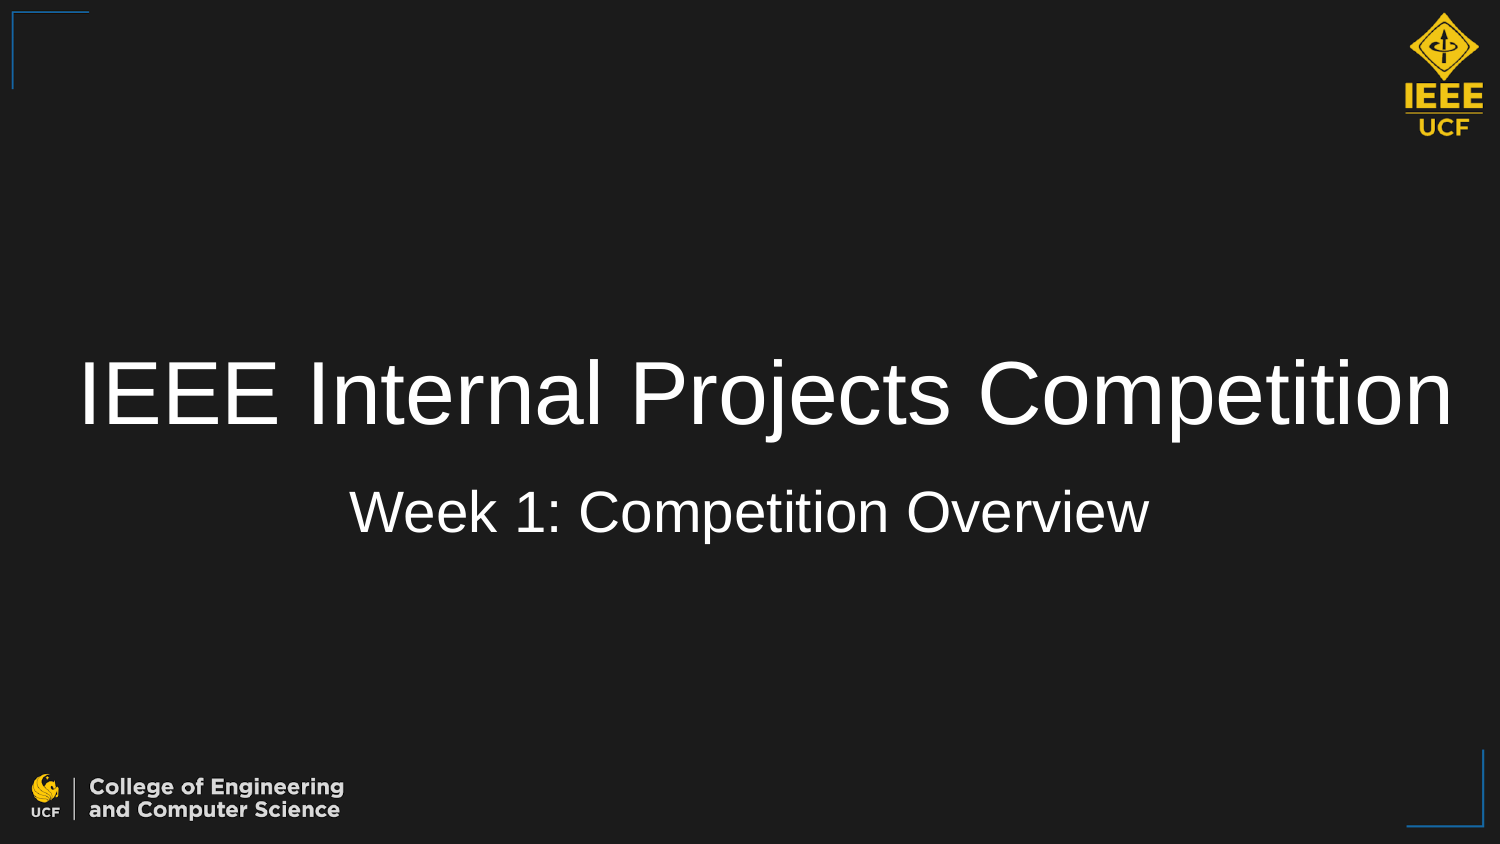

# IEEE Internal Projects Competition
Week 1: Competition Overview